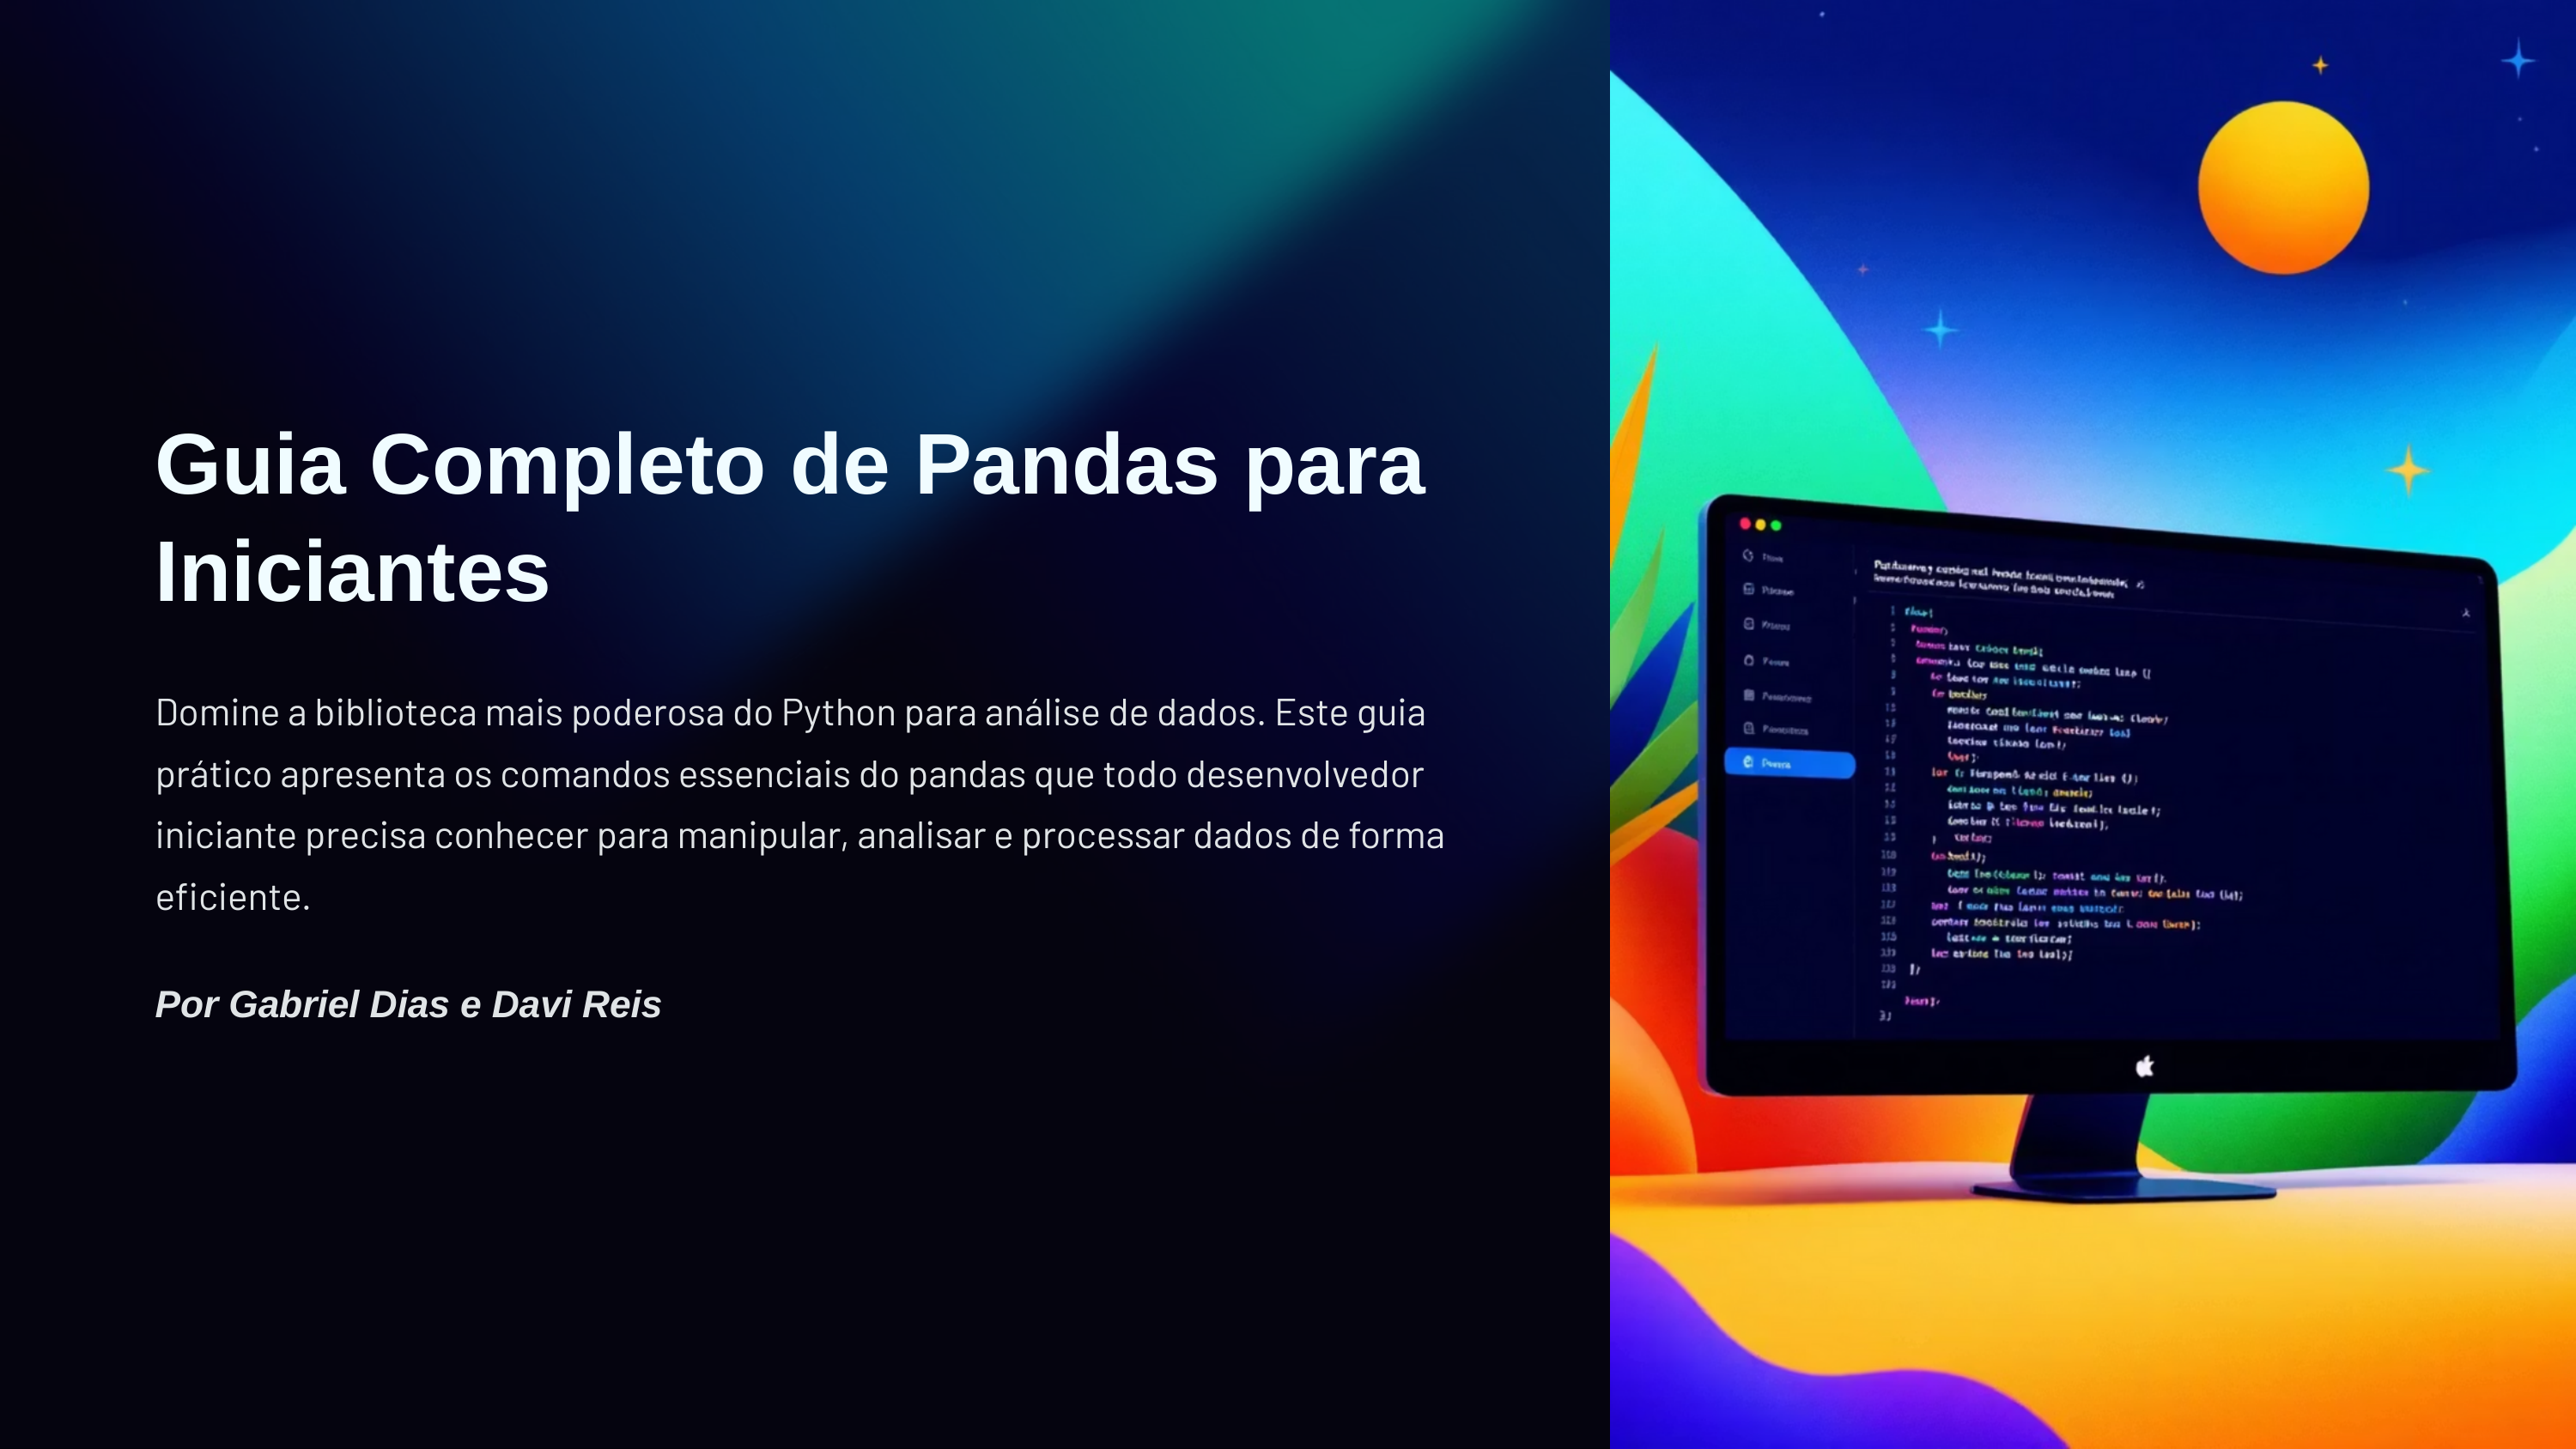

Guia Completo de Pandas para Iniciantes
Domine a biblioteca mais poderosa do Python para análise de dados. Este guia prático apresenta os comandos essenciais do pandas que todo desenvolvedor iniciante precisa conhecer para manipular, analisar e processar dados de forma eficiente.
Por Gabriel Dias e Davi Reis